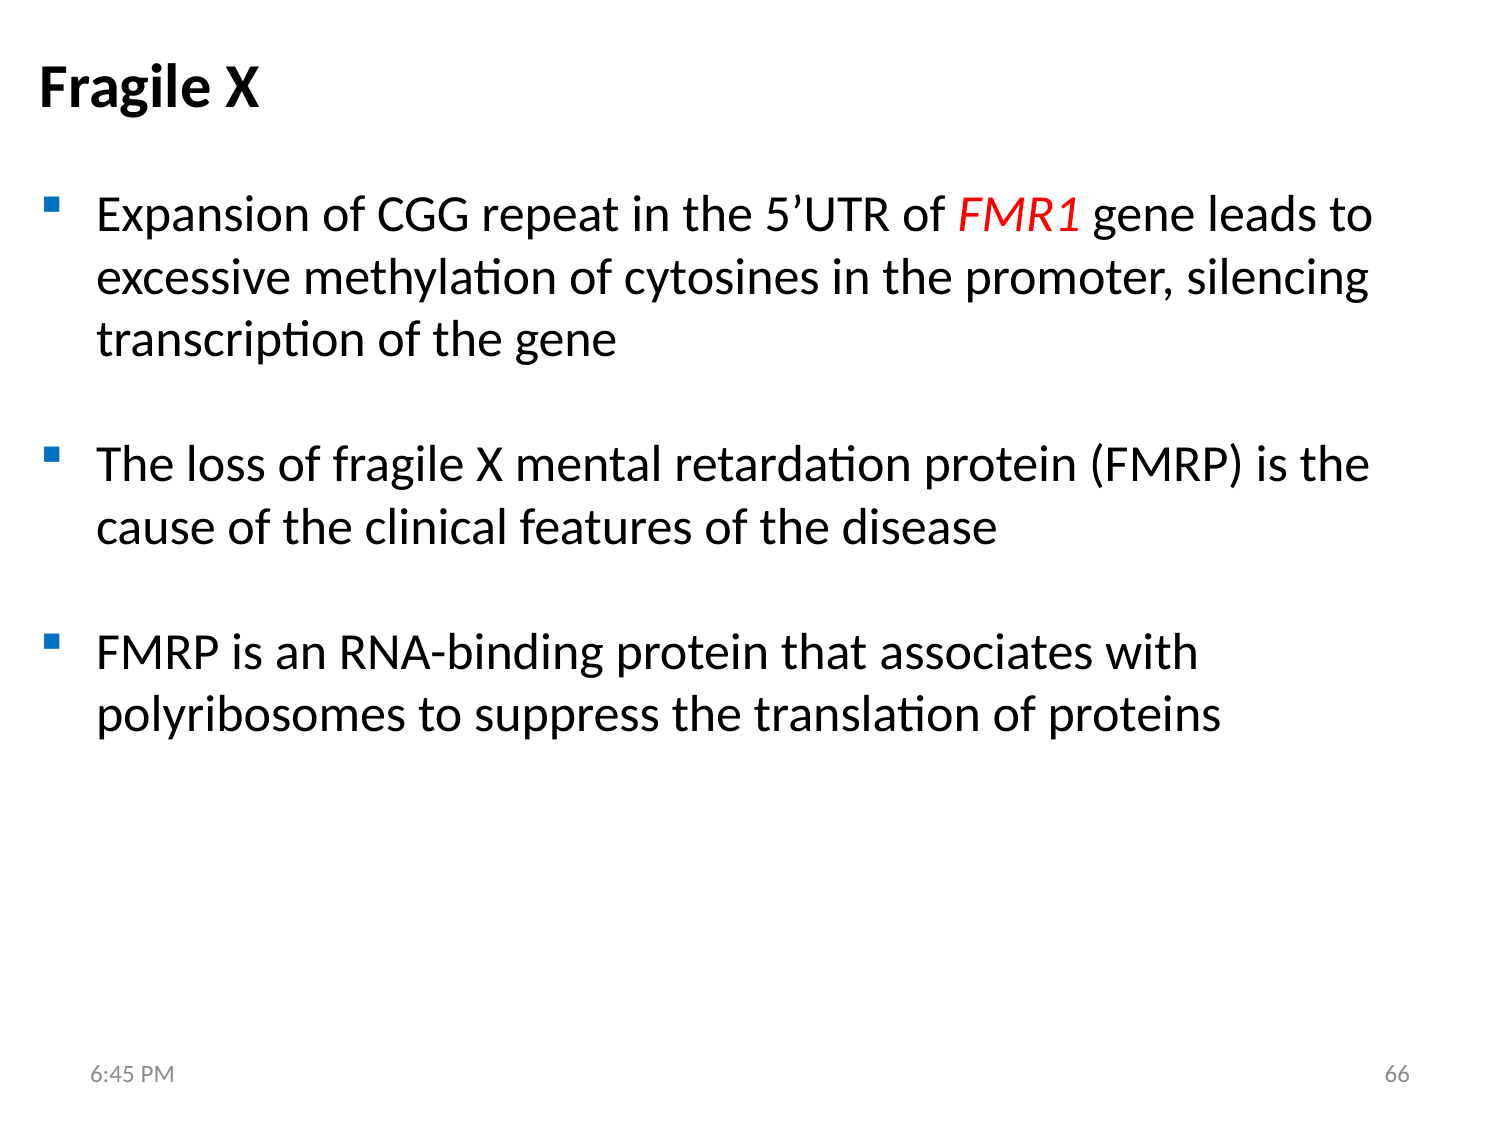

Fragile X

Expansion of CGG repeat in the 5’UTR of FMR1 gene leads to excessive methylation of cytosines in the promoter, silencing transcription of the gene

The loss of fragile X mental retardation protein (FMRP) is the cause of the clinical features of the disease

FMRP is an RNA-binding protein that associates with polyribosomes to suppress the translation of proteins
6:45 PM
66